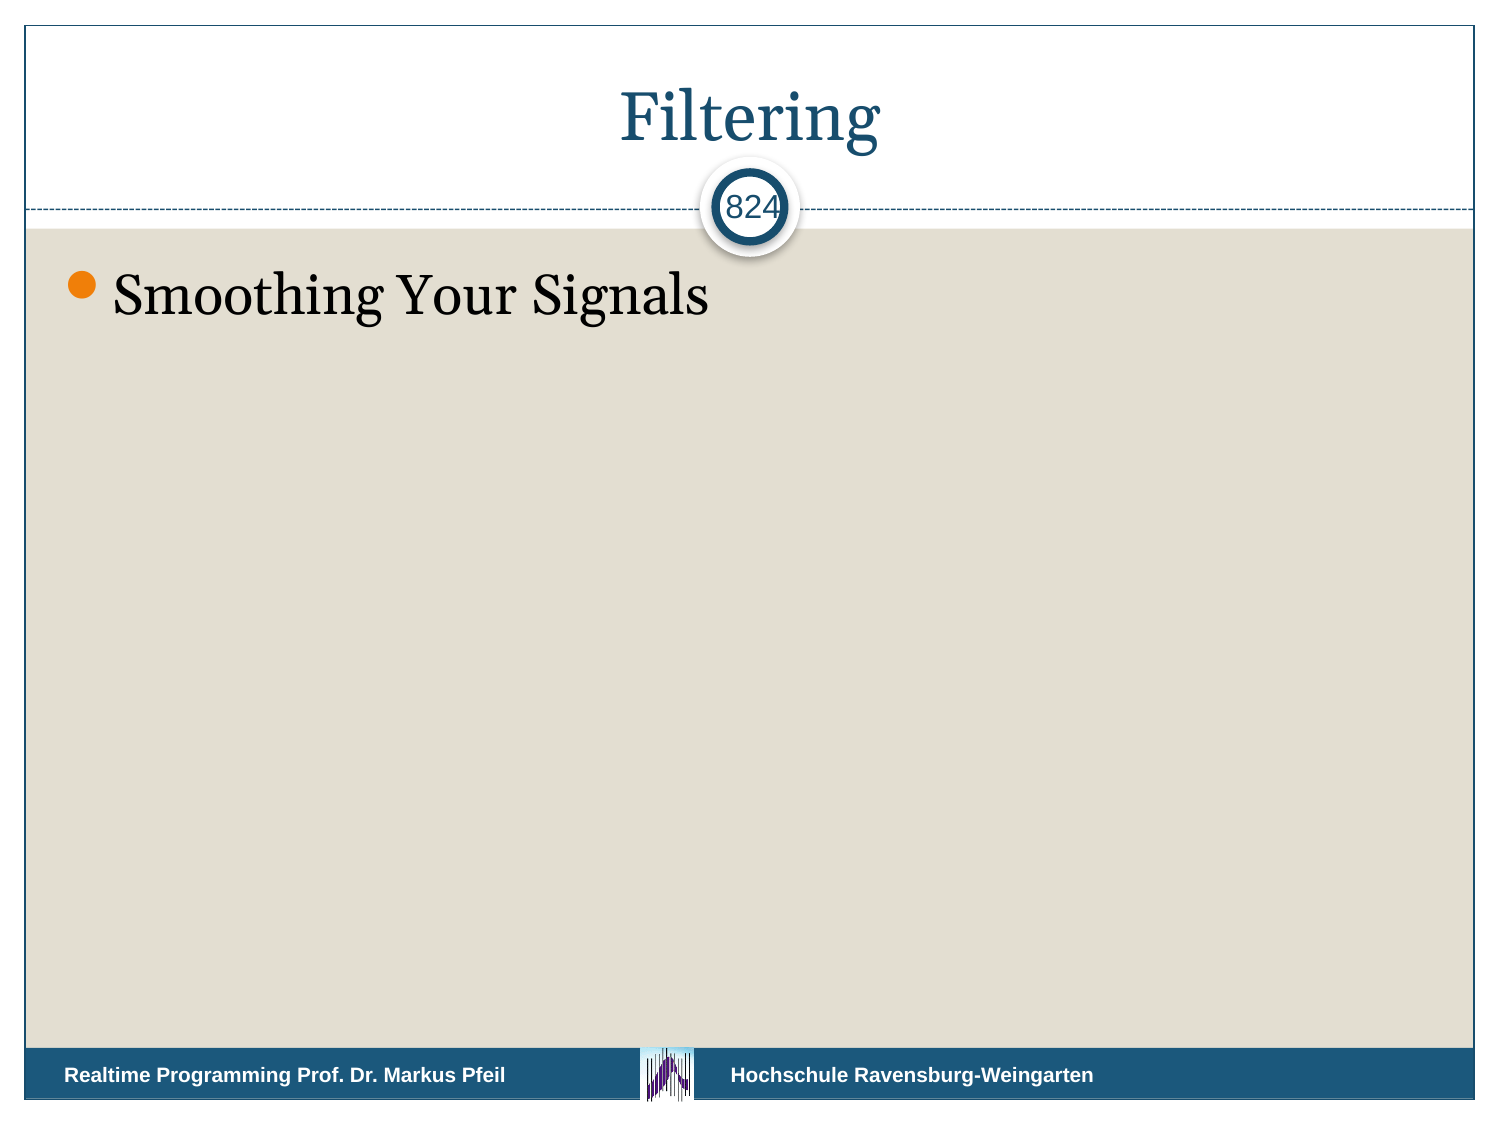

# Filtering
824
Smoothing Your Signals
Realtime Programming Prof. Dr. Markus Pfeil